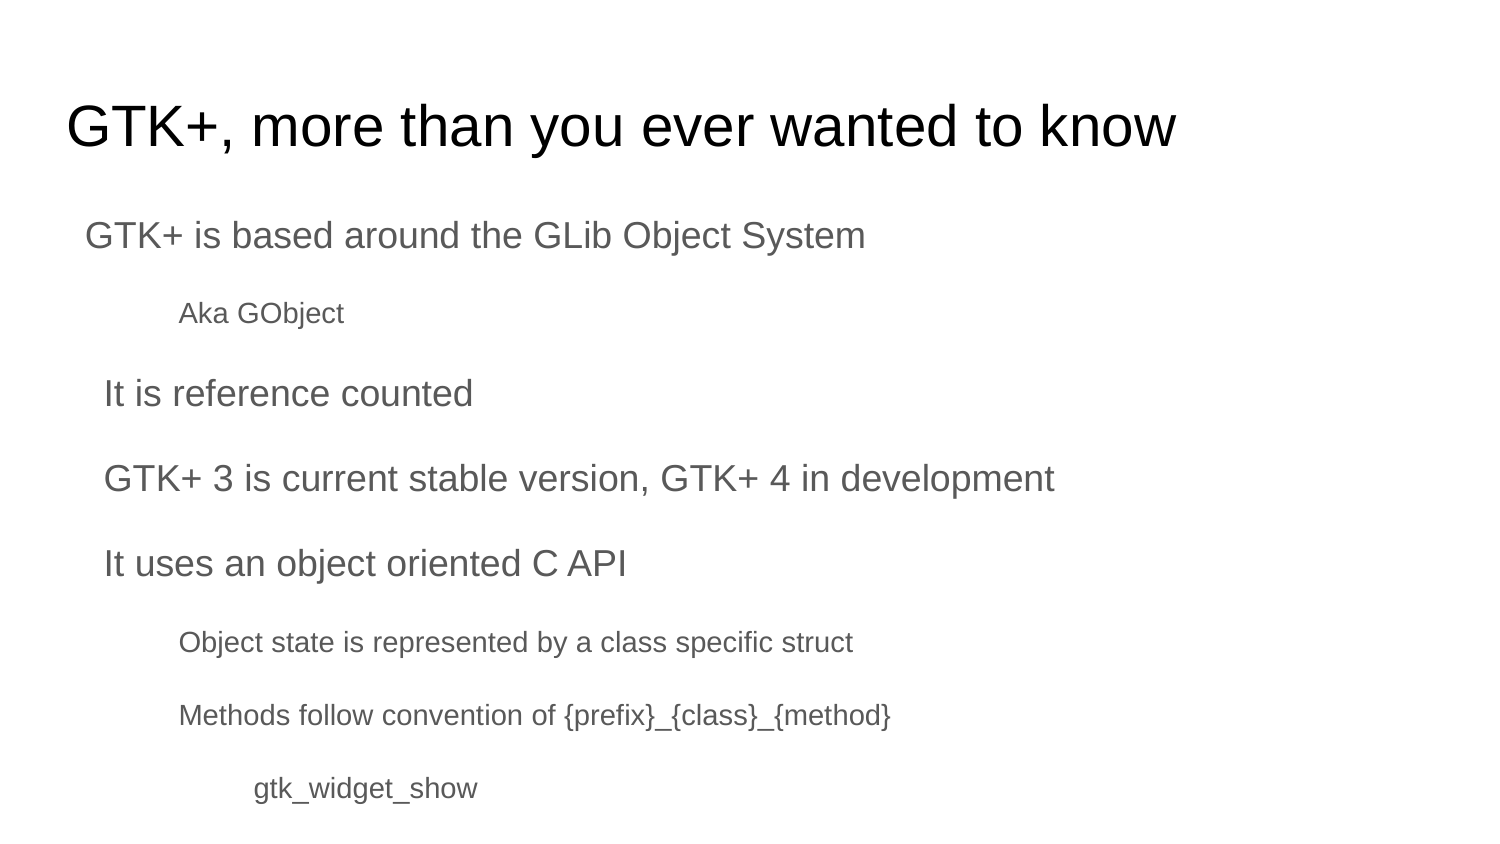

# GTK+, more than you ever wanted to know
GTK+ is based around the GLib Object System
Aka GObject
It is reference counted
GTK+ 3 is current stable version, GTK+ 4 in development
It uses an object oriented C API
Object state is represented by a class specific struct
Methods follow convention of {prefix}_{class}_{method}
gtk_widget_show
gtk_container_add
g_settings_set_boolean
Relies heavily on inheritance
GIR files available in XML containing GOBject introspection information